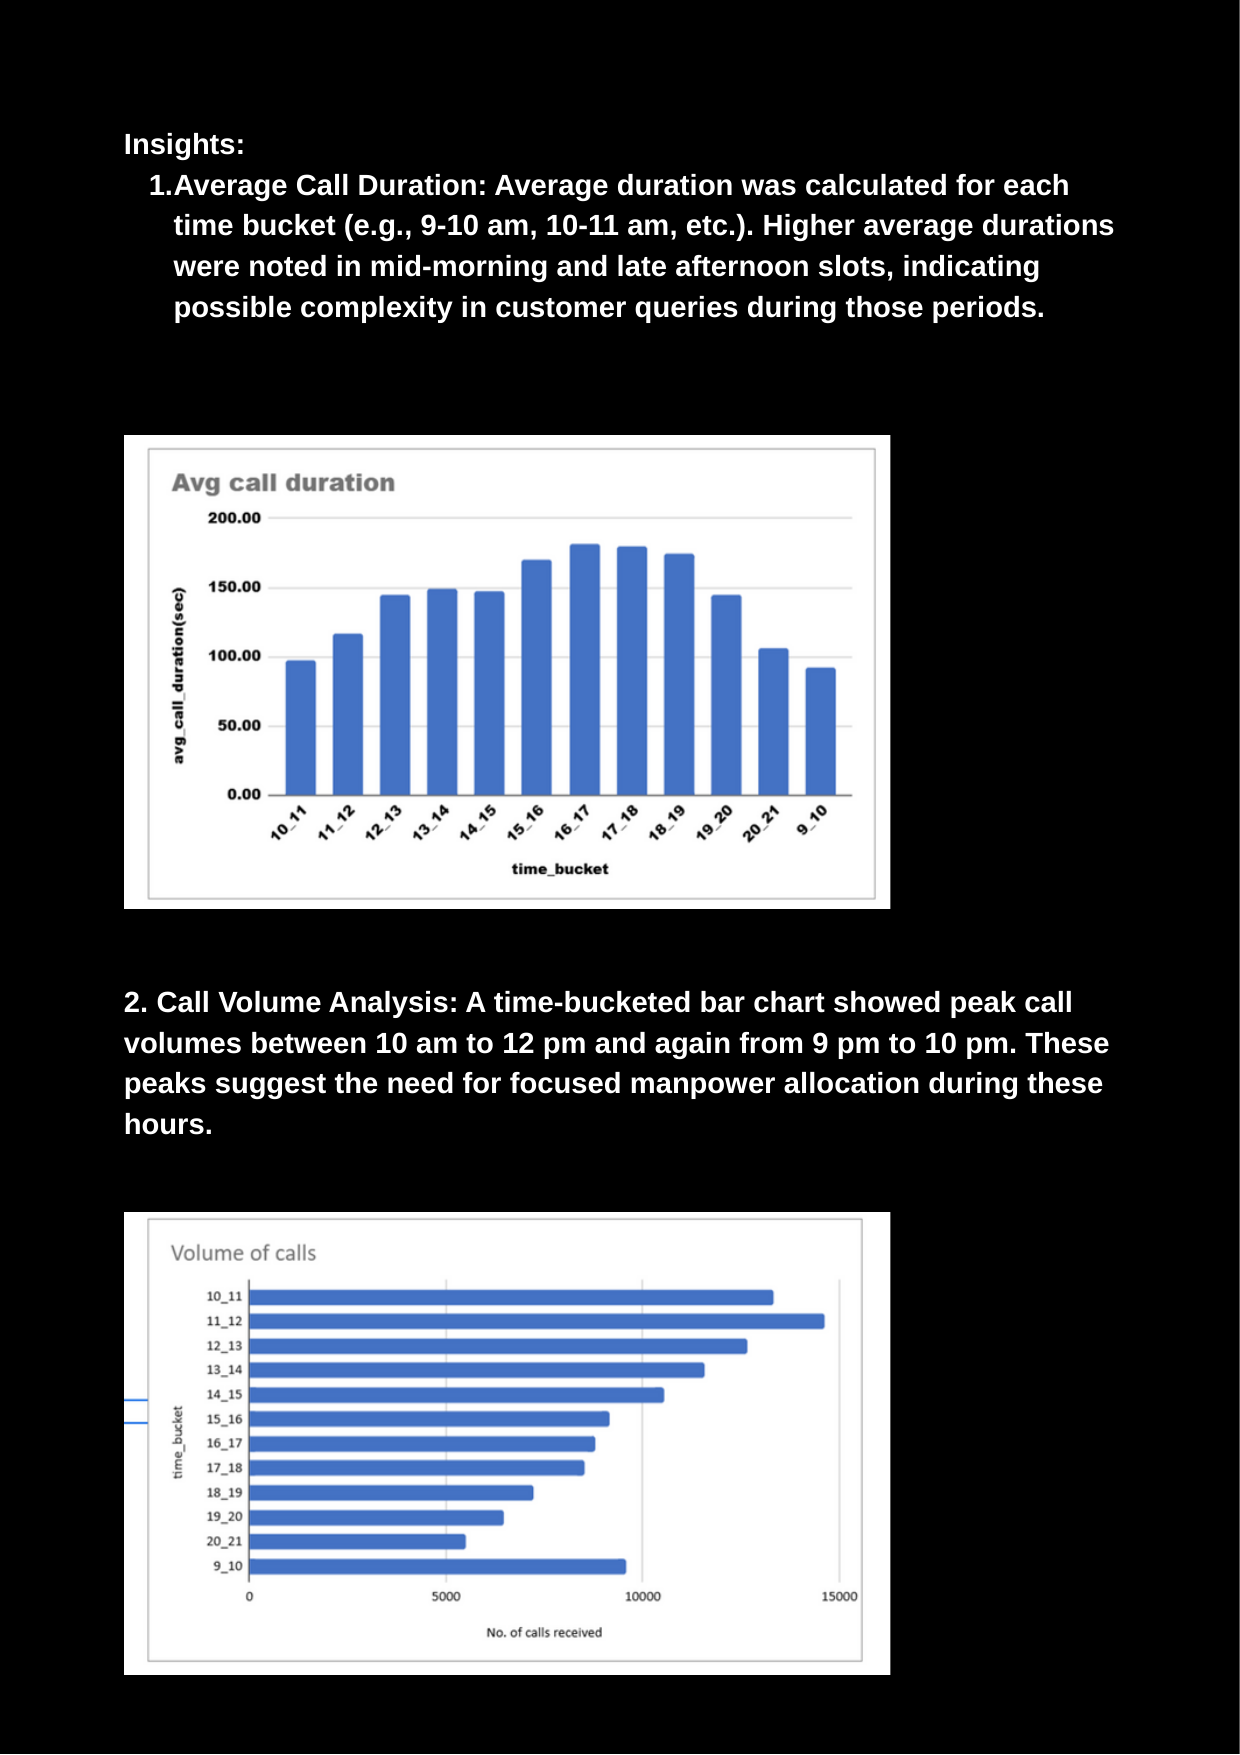

Insights:
Average Call Duration: Average duration was calculated for each time bucket (e.g., 9-10 am, 10-11 am, etc.). Higher average durations were noted in mid-morning and late afternoon slots, indicating possible complexity in customer queries during those periods.

2. Call Volume Analysis: A time-bucketed bar chart showed peak call volumes between 10 am to 12 pm and again from 9 pm to 10 pm. These peaks suggest the need for focused manpower allocation during these hours.